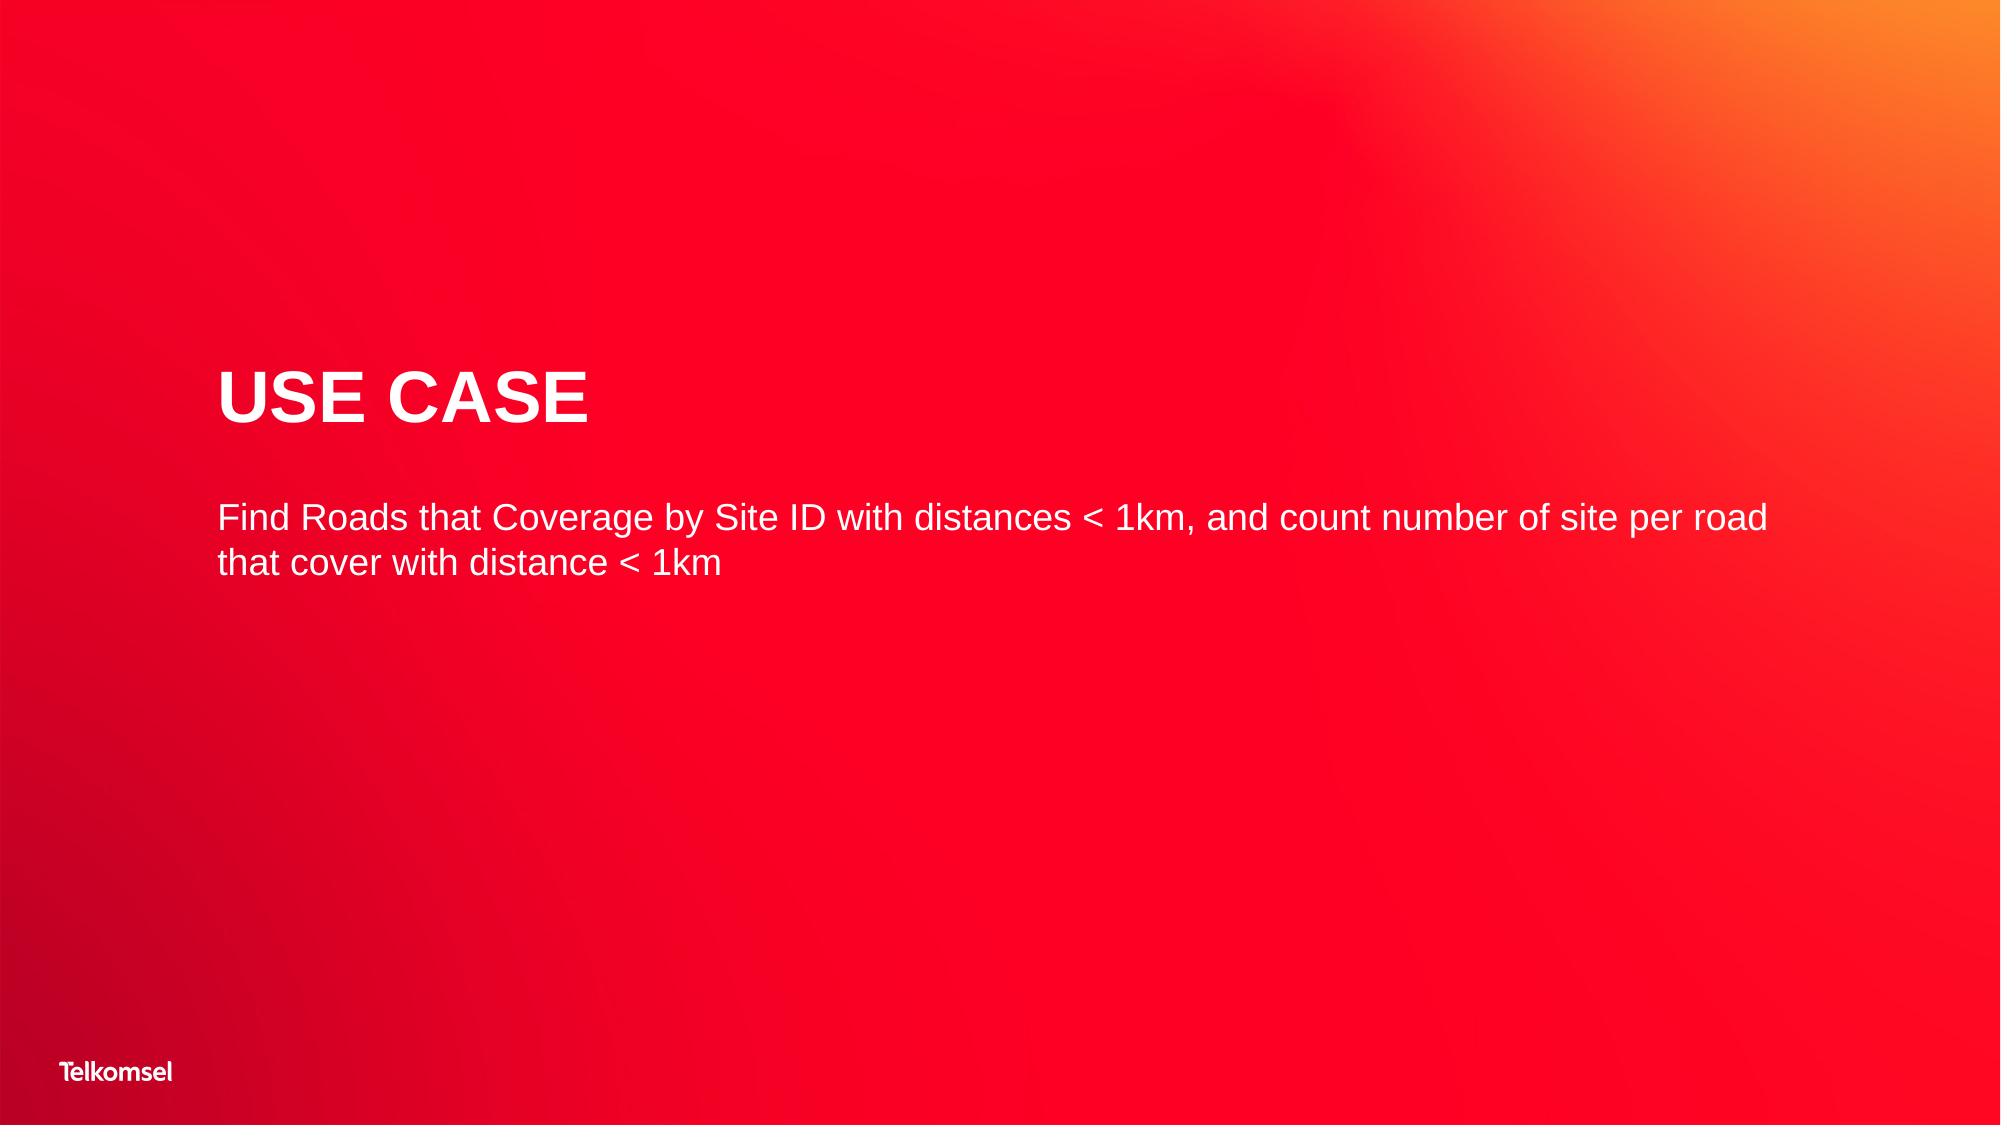

# USE CASE
Find Roads that Coverage by Site ID with distances < 1km, and count number of site per road that cover with distance < 1km